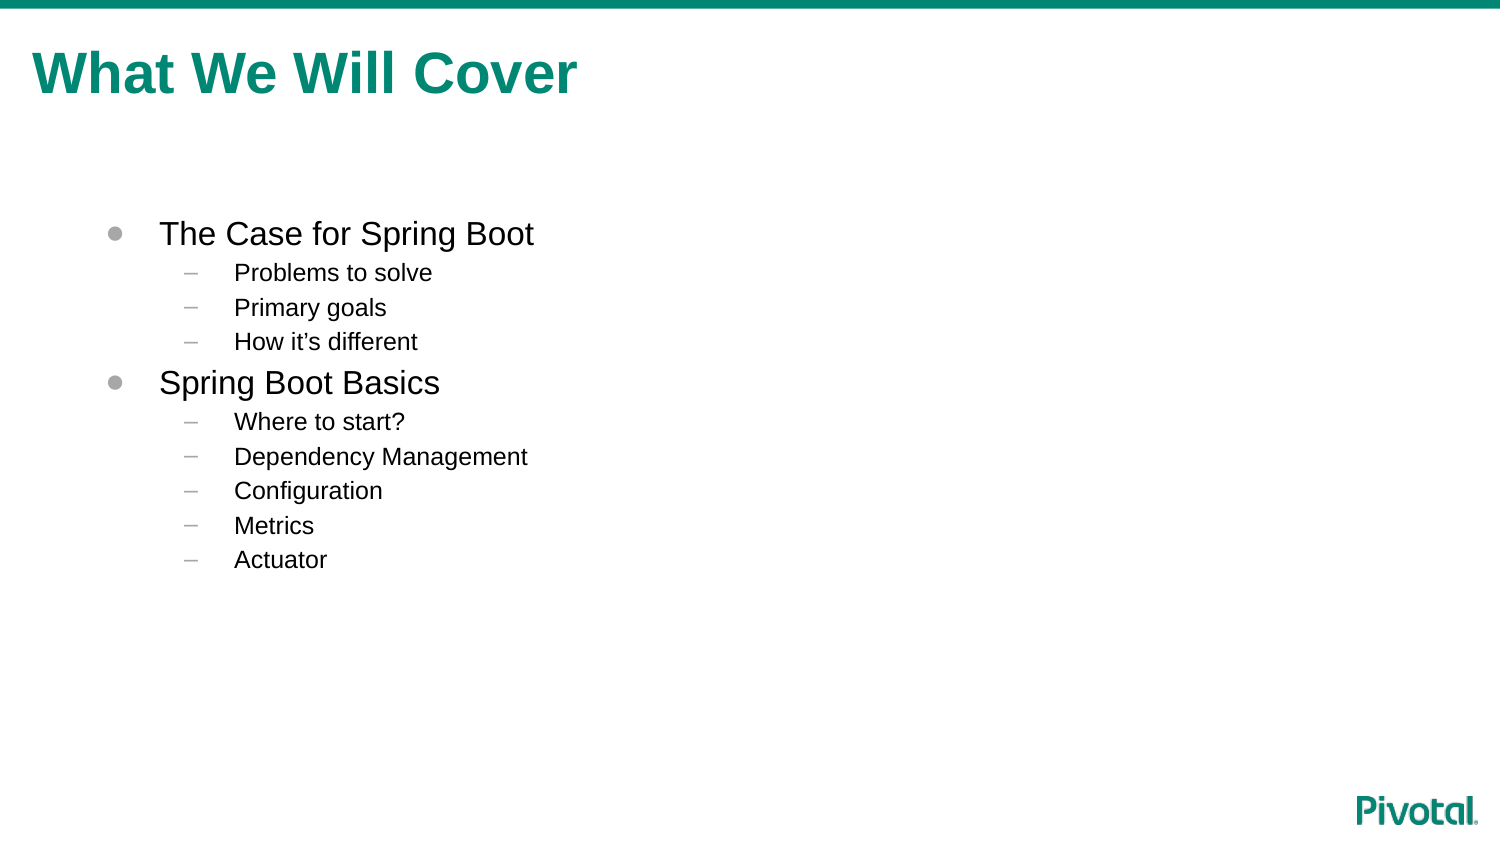

# What We Will Cover

The Case for Spring Boot
Problems to solve
Primary goals
How it’s different
Spring Boot Basics
Where to start?
Dependency Management
Configuration
Metrics
Actuator